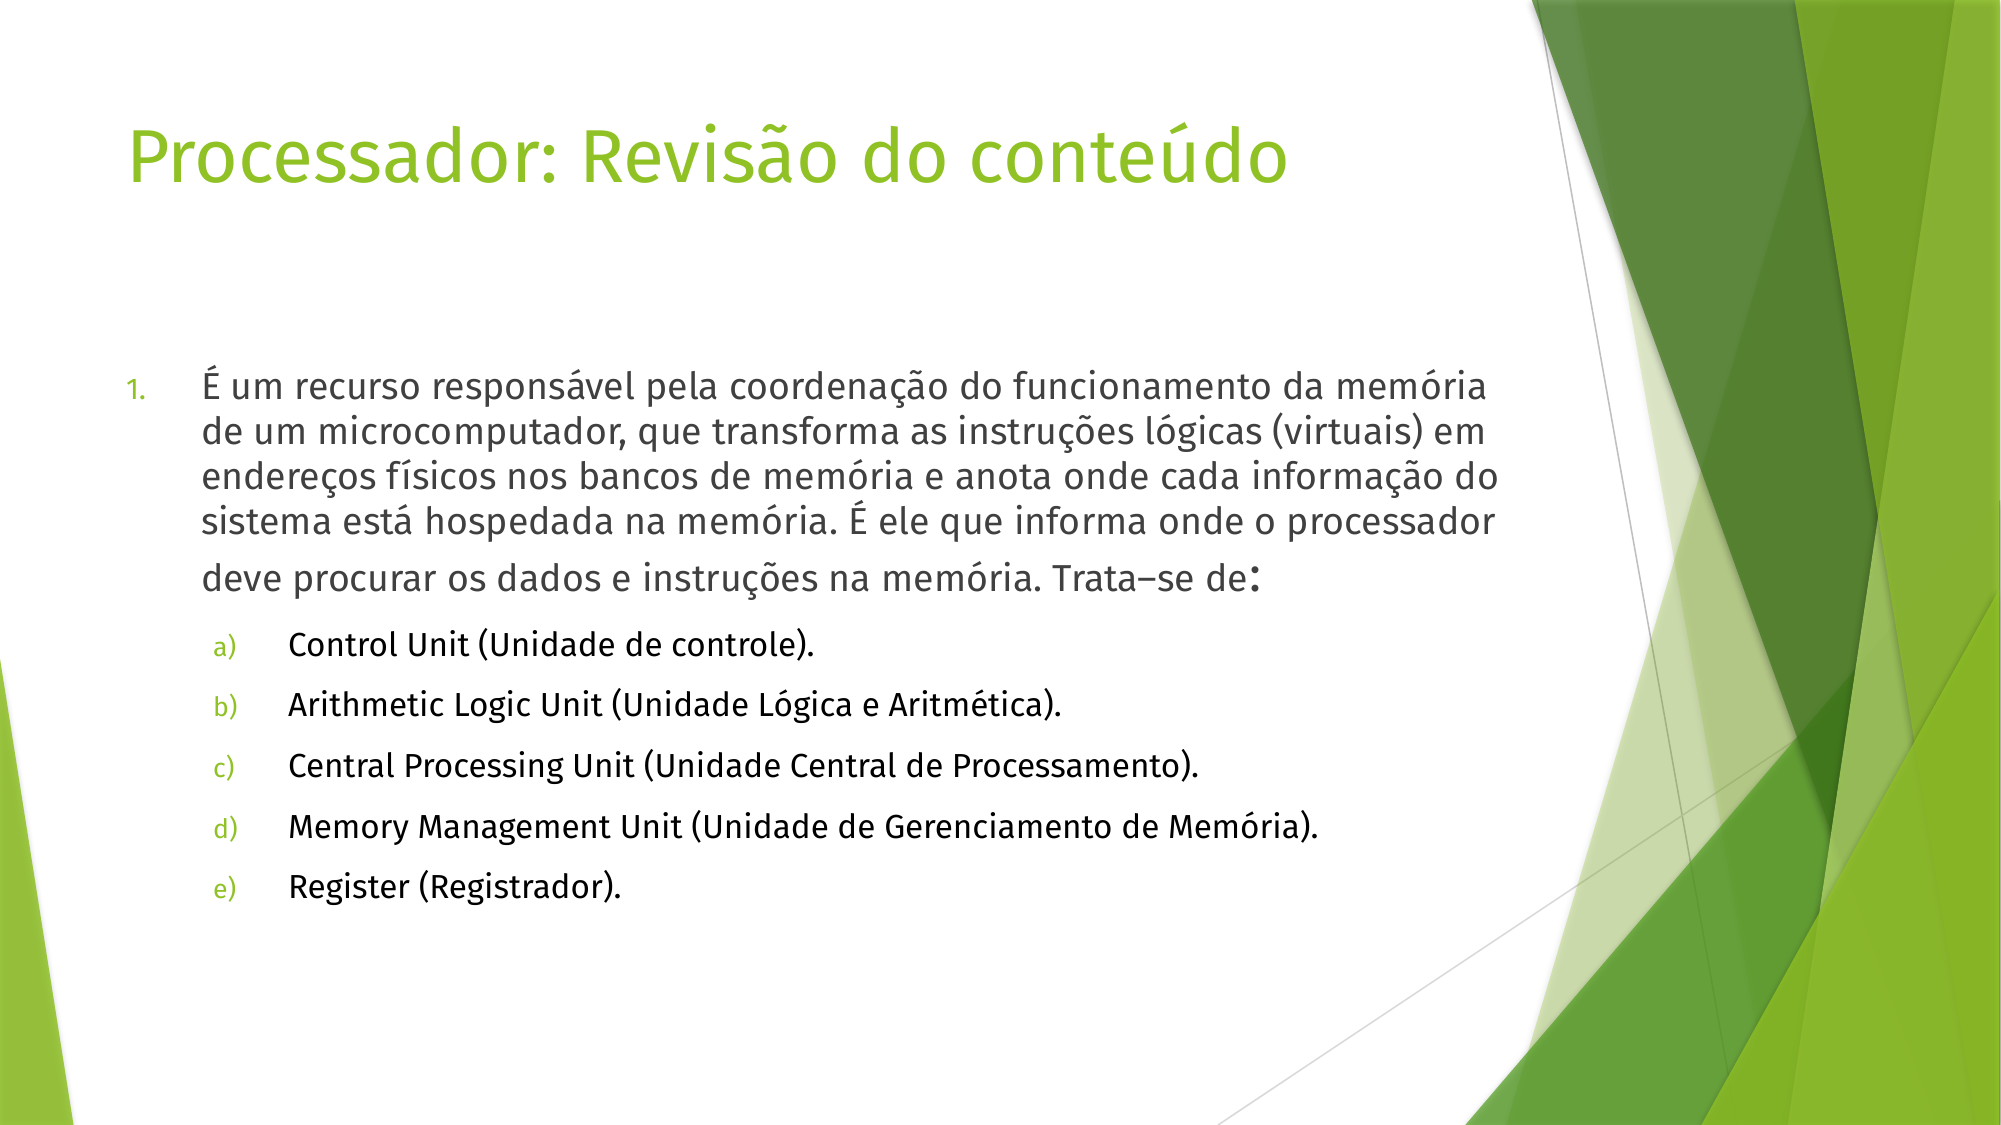

# Processador: Revisão do conteúdo
É um recurso responsável pela coordenação do funcionamento da memória de um microcomputador, que transforma as instruções lógicas (virtuais) em endereços físicos nos bancos de memória e anota onde cada informação do sistema está hospedada na memória. É ele que informa onde o processador deve procurar os dados e instruções na memória. Trata–se de:
Control Unit (Unidade de controle).
Arithmetic Logic Unit (Unidade Lógica e Aritmética).
Central Processing Unit (Unidade Central de Processamento).
Memory Management Unit (Unidade de Gerenciamento de Memória).
Register (Registrador).